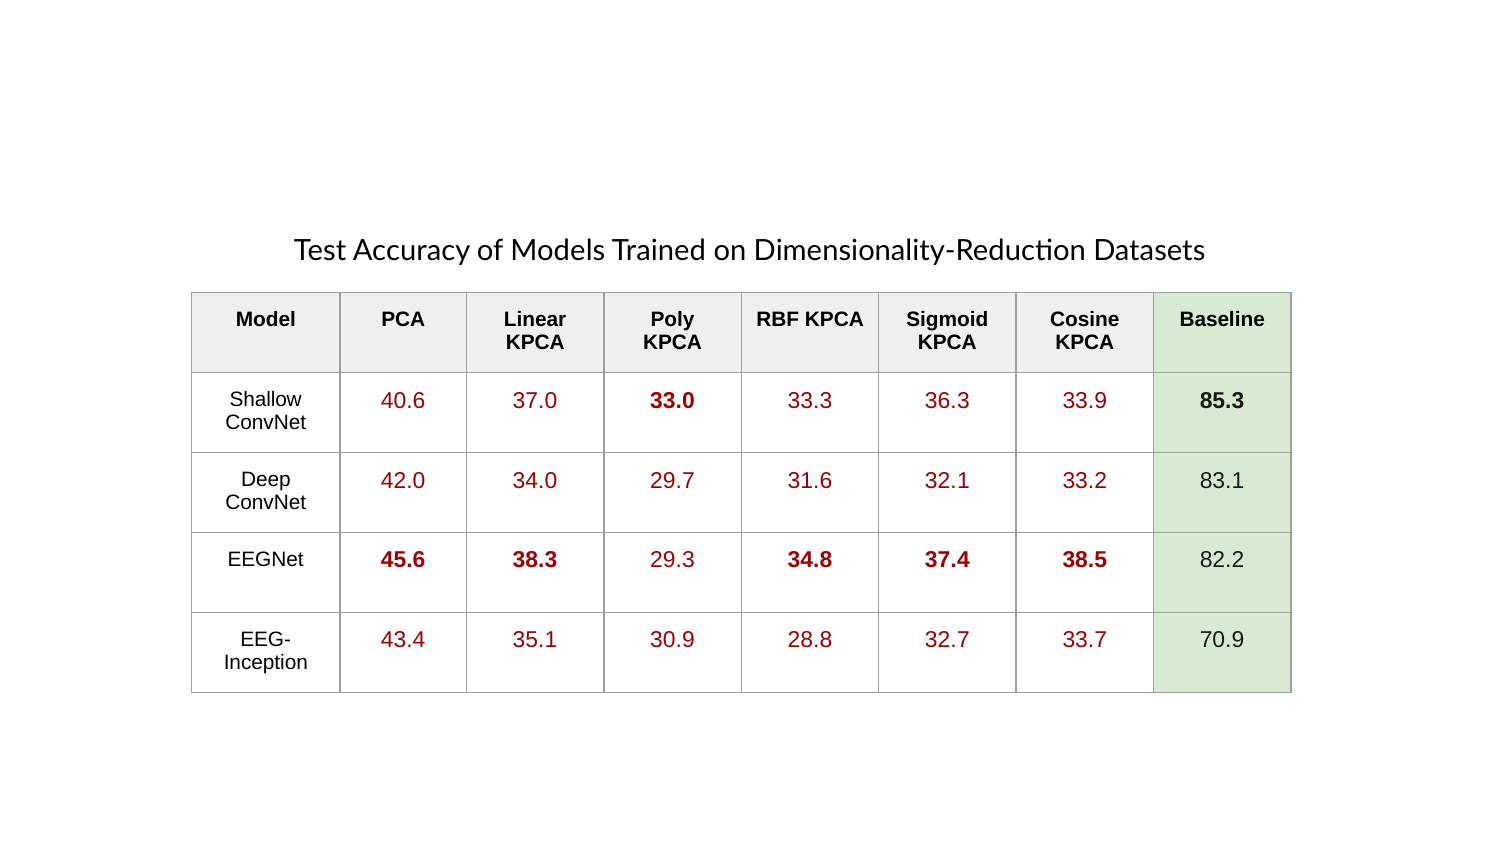

Test Accuracy of Models Trained on Dimensionality-Reduction Datasets
| Model | PCA | Linear KPCA | Poly KPCA | RBF KPCA | Sigmoid KPCA | Cosine KPCA | Baseline |
| --- | --- | --- | --- | --- | --- | --- | --- |
| Shallow ConvNet | 40.6 | 37.0 | 33.0 | 33.3 | 36.3 | 33.9 | 85.3 |
| Deep ConvNet | 42.0 | 34.0 | 29.7 | 31.6 | 32.1 | 33.2 | 83.1 |
| EEGNet | 45.6 | 38.3 | 29.3 | 34.8 | 37.4 | 38.5 | 82.2 |
| EEG-Inception | 43.4 | 35.1 | 30.9 | 28.8 | 32.7 | 33.7 | 70.9 |